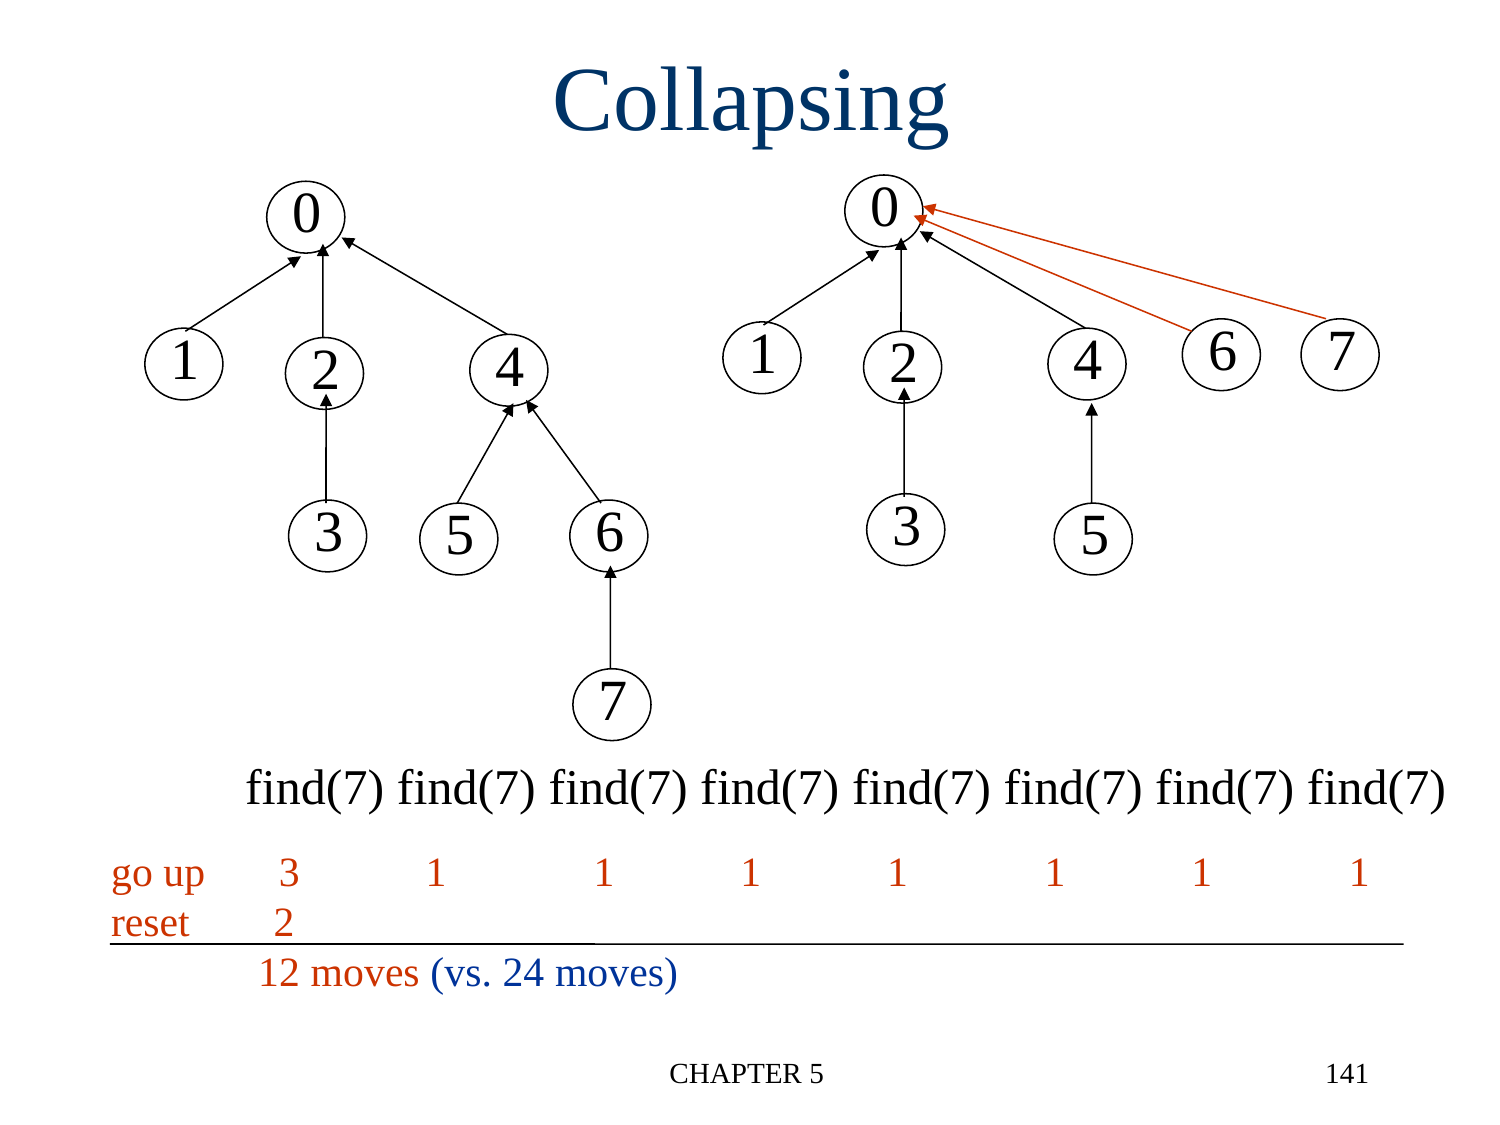

Collapsing
0
0

6
7
1
1
4
2

4

2

3
3
6
5
5

7

find(7) find(7) find(7) find(7) find(7) find(7) find(7) find(7)
go up       3            1              1            1            1             1            1             1
reset        2
              12 moves (vs. 24 moves)

CHAPTER 5
141